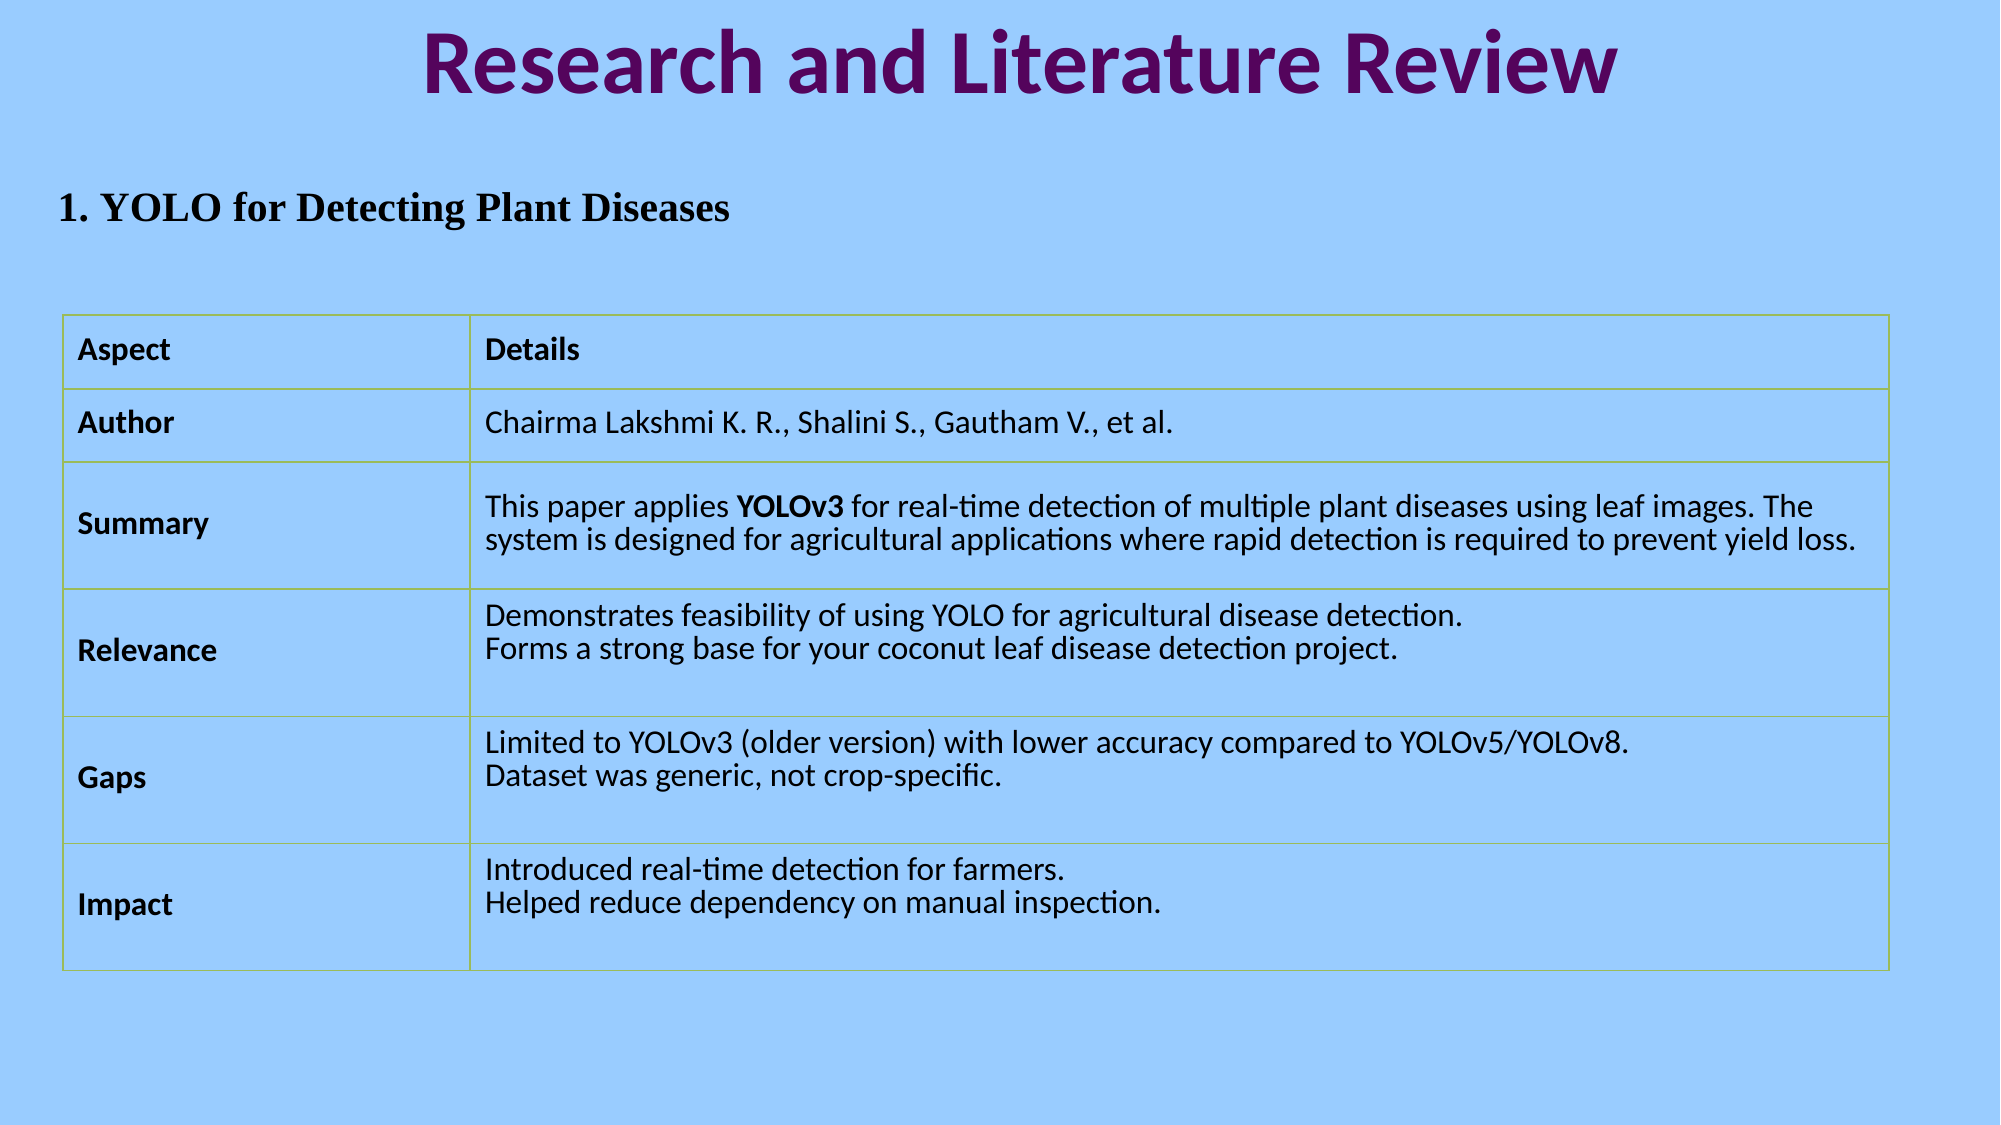

# Research and Literature Review

1. YOLO for Detecting Plant Diseases

| Aspect | Details |
| --- | --- |
| Author | Chairma Lakshmi K. R., Shalini S., Gautham V., et al. |
| Summary | This paper applies YOLOv3 for real-time detection of multiple plant diseases using leaf images. The system is designed for agricultural applications where rapid detection is required to prevent yield loss. |
| Relevance | Demonstrates feasibility of using YOLO for agricultural disease detection. Forms a strong base for your coconut leaf disease detection project. |
| Gaps | Limited to YOLOv3 (older version) with lower accuracy compared to YOLOv5/YOLOv8. Dataset was generic, not crop-specific. |
| Impact | Introduced real-time detection for farmers. Helped reduce dependency on manual inspection. |